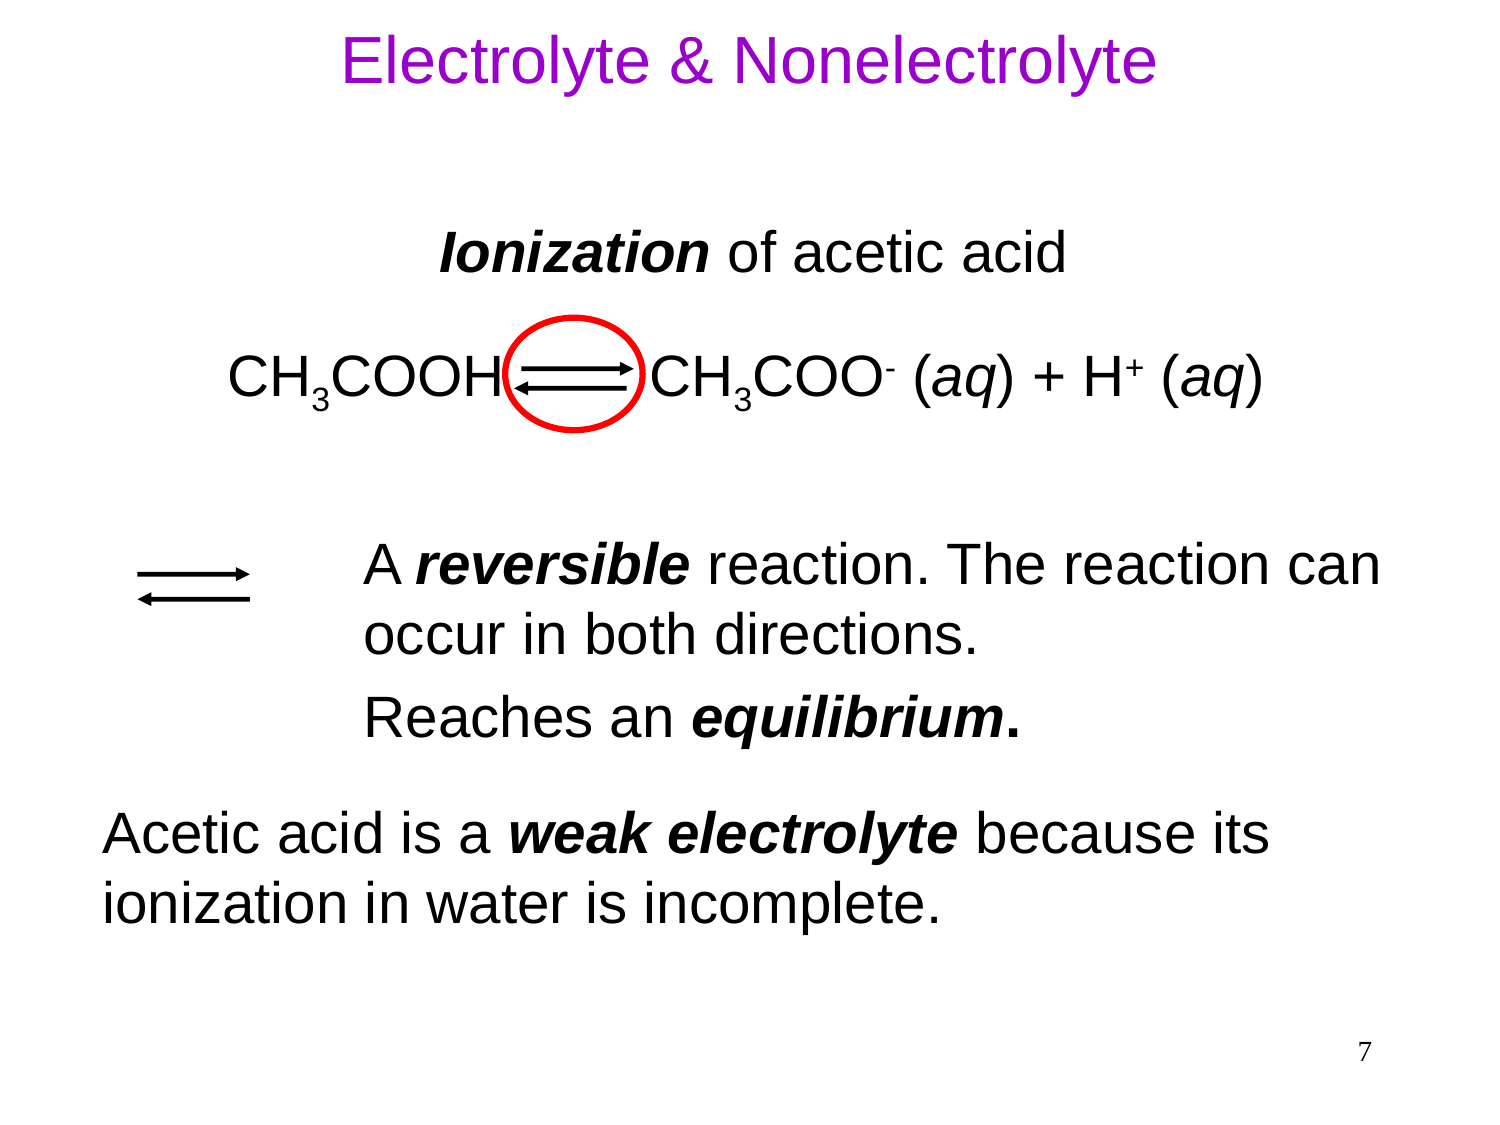

Electrolyte & Nonelectrolyte
Ionization of acetic acid

CH3COOH          CH3COO- (aq) + H+ (aq)

A reversible reaction. The reaction can occur in both directions.
Reaches an equilibrium.

Acetic acid is a weak electrolyte because its ionization in water is incomplete.
7